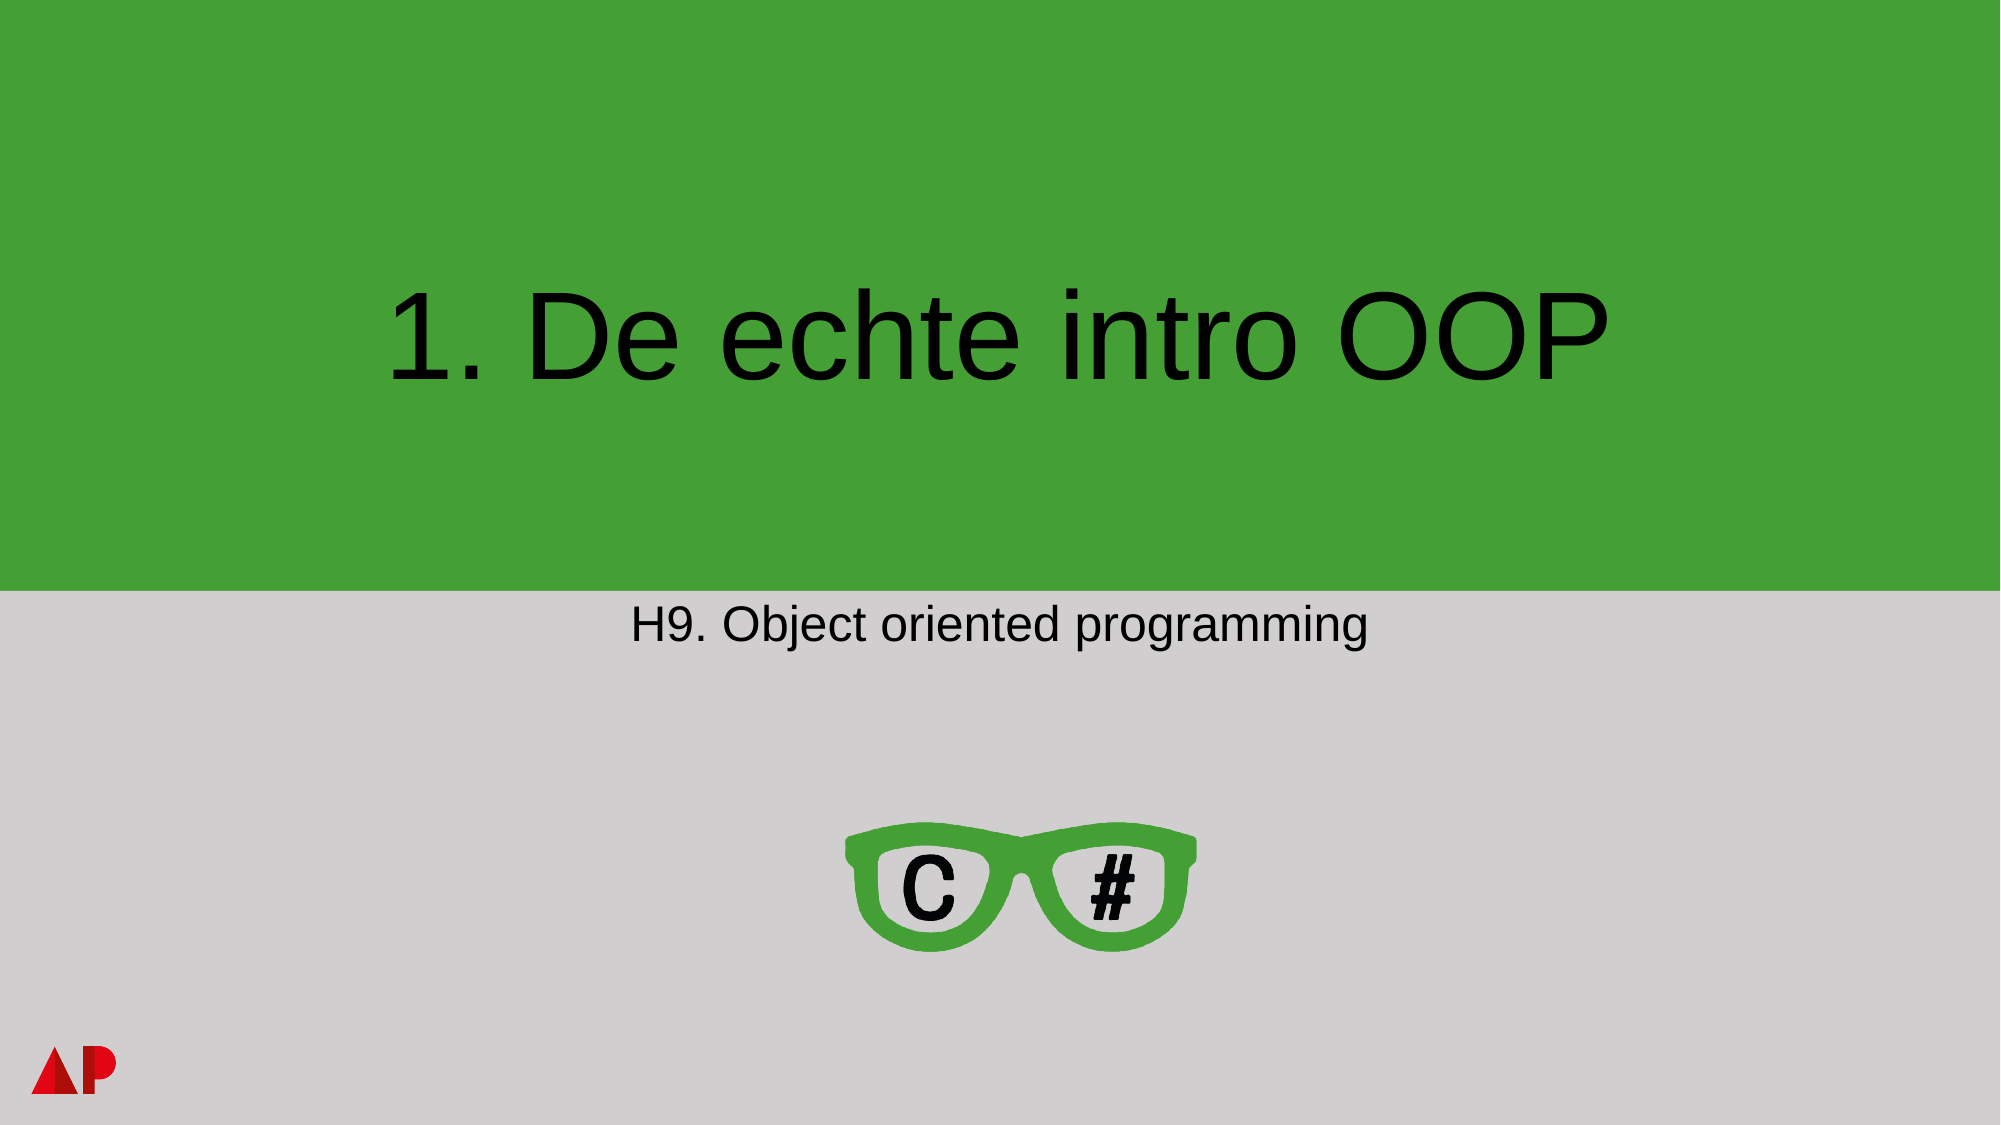

# 1. De echte intro OOP
H9. Object oriented programming